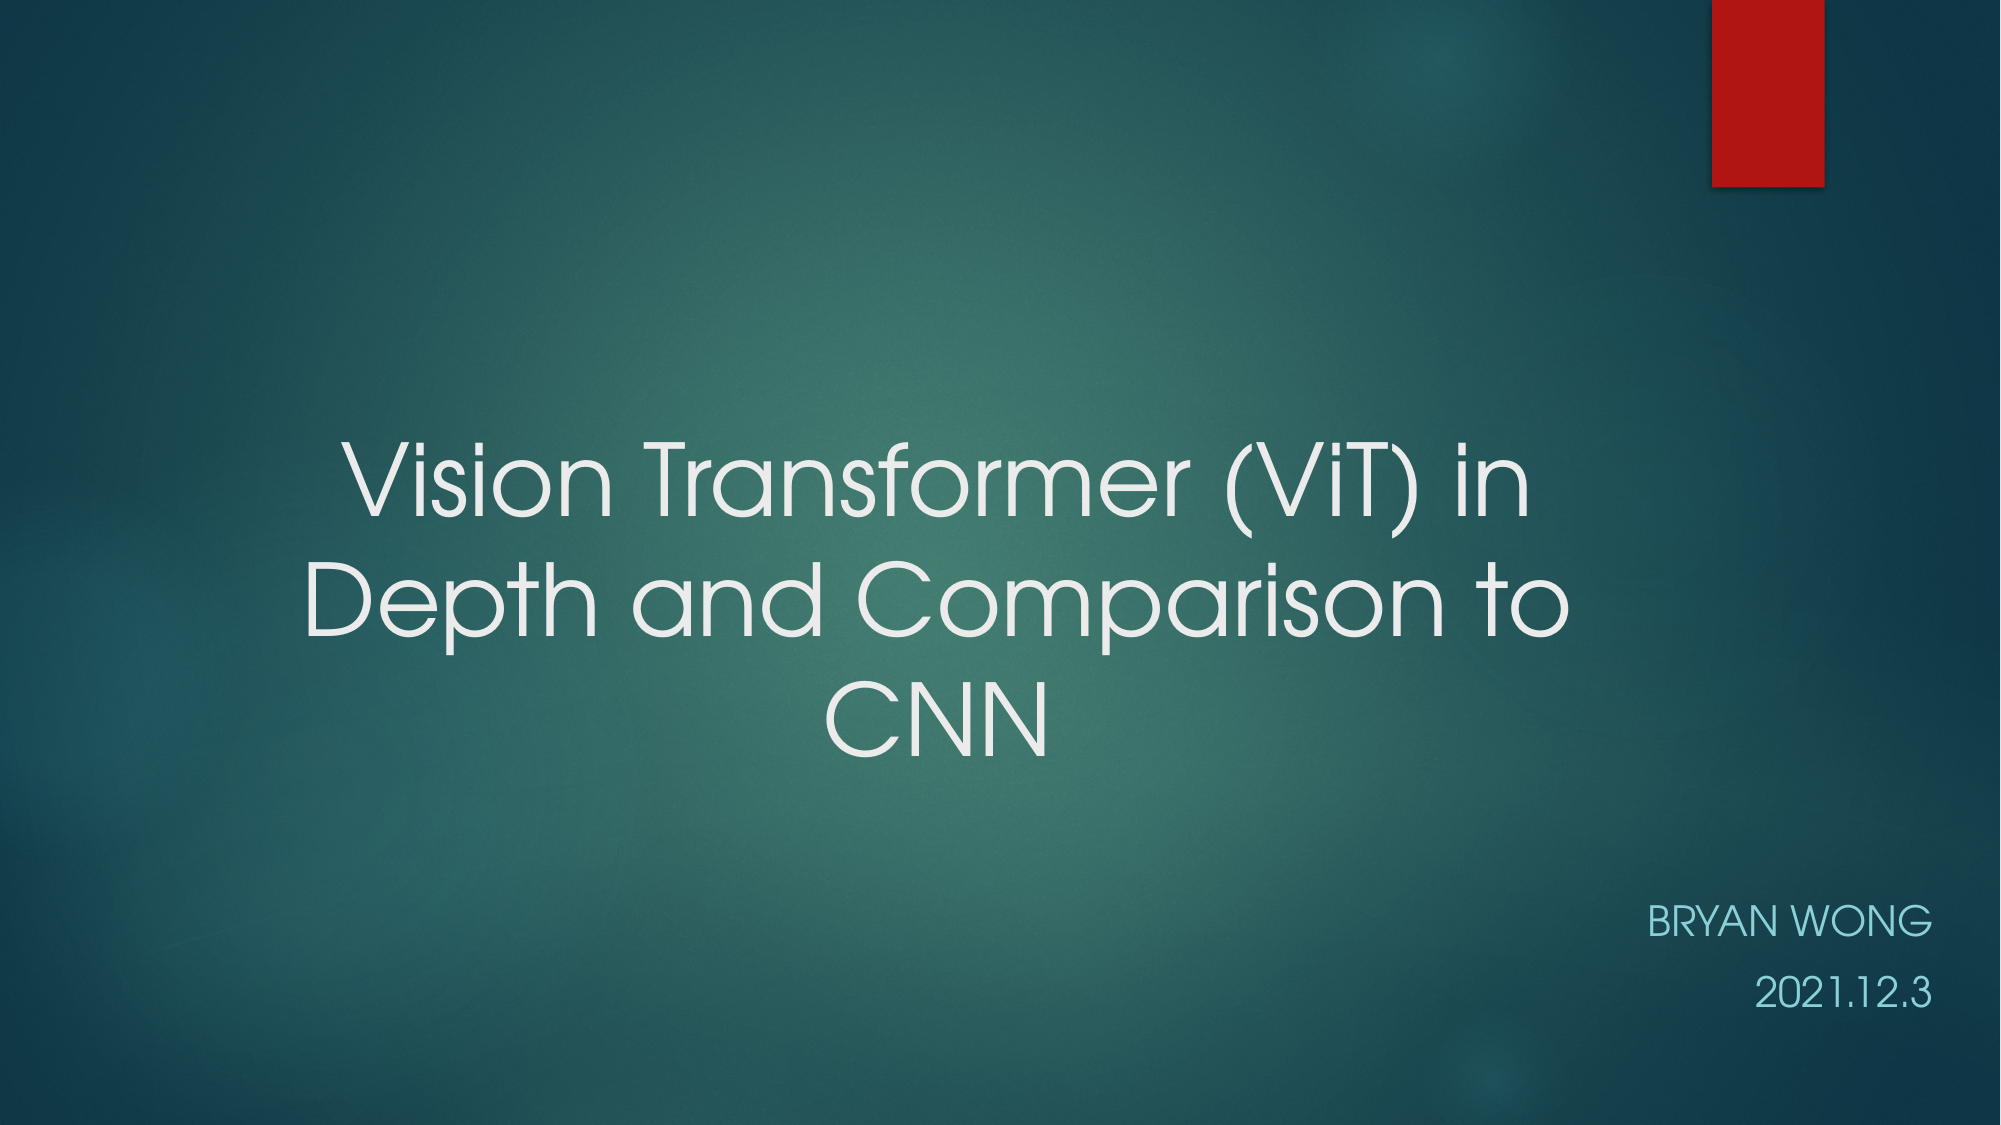

# Vision Transformer (ViT) in Depth and Comparison to CNN
BRYAN WONG
2021.12.3